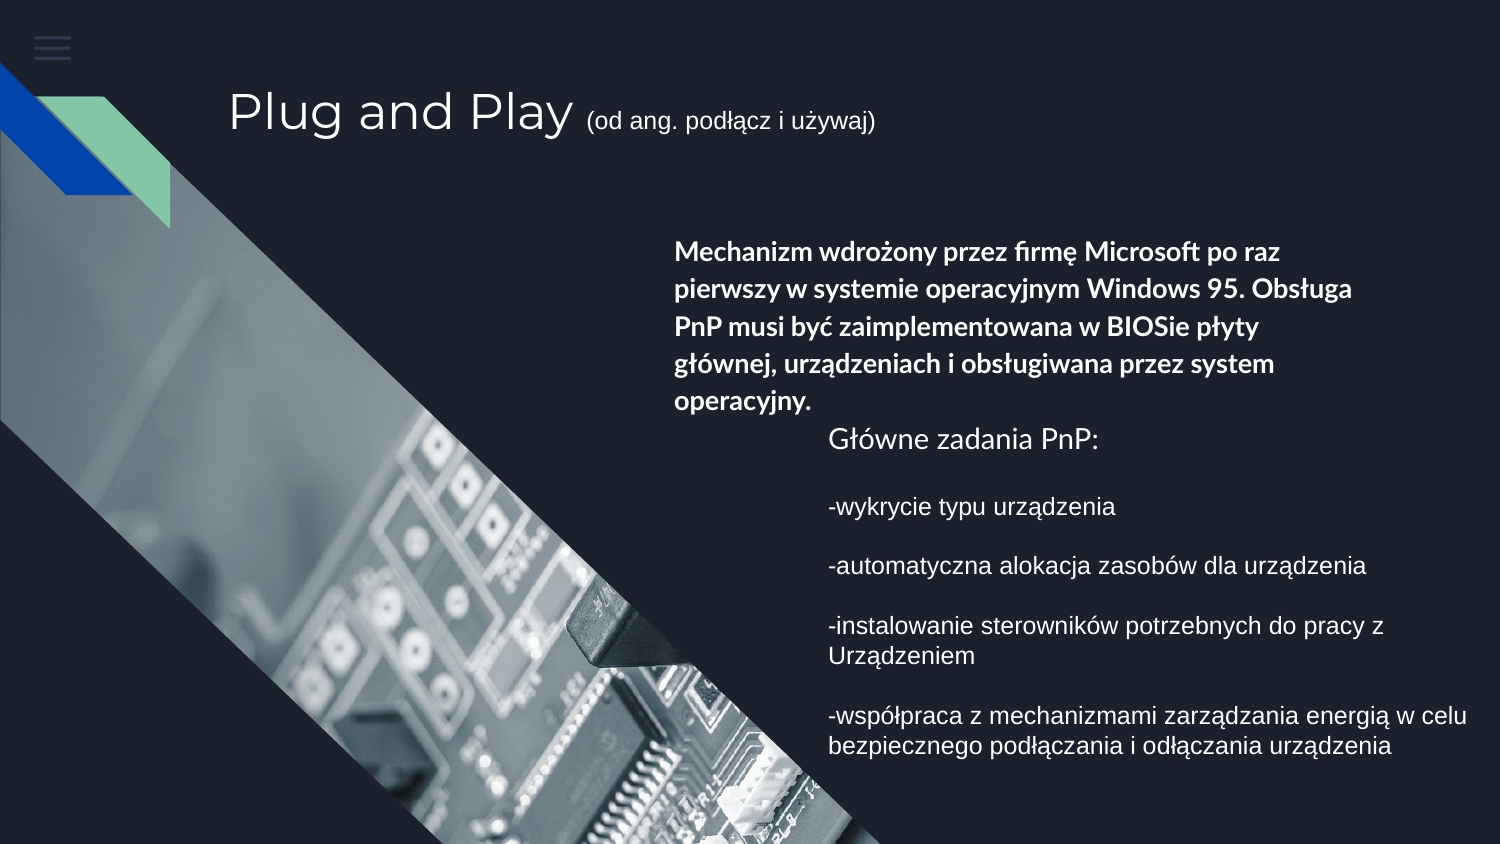

# Plug and Play (od ang. podłącz i używaj)
Mechanizm wdrożony przez firmę Microsoft po raz pierwszy w systemie operacyjnym Windows 95. Obsługa PnP musi być zaimplementowana w BIOSie płyty głównej, urządzeniach i obsługiwana przez system operacyjny.

Główne zadania PnP:

-wykrycie typu urządzenia

-automatyczna alokacja zasobów dla urządzenia

-instalowanie sterowników potrzebnych do pracy z
Urządzeniem

-współpraca z mechanizmami zarządzania energią w celu bezpiecznego podłączania i odłączania urządzenia